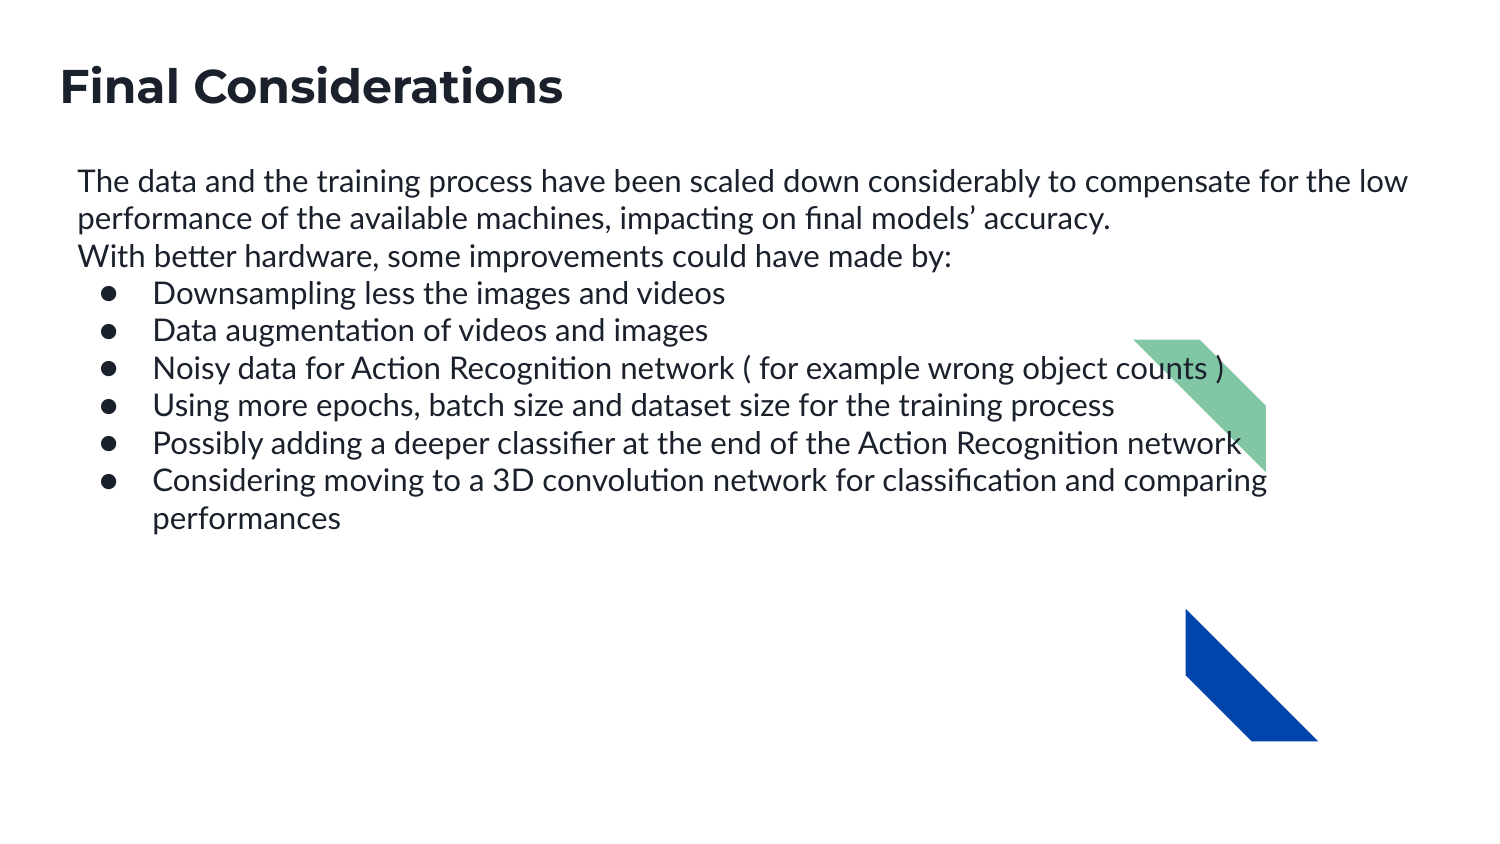

# Final Considerations

The data and the training process have been scaled down considerably to compensate for the low performance of the available machines, impacting on final models’ accuracy.
With better hardware, some improvements could have made by:
Downsampling less the images and videos
Data augmentation of videos and images
Noisy data for Action Recognition network ( for example wrong object counts )
Using more epochs, batch size and dataset size for the training process
Possibly adding a deeper classifier at the end of the Action Recognition network
Considering moving to a 3D convolution network for classification and comparing performances